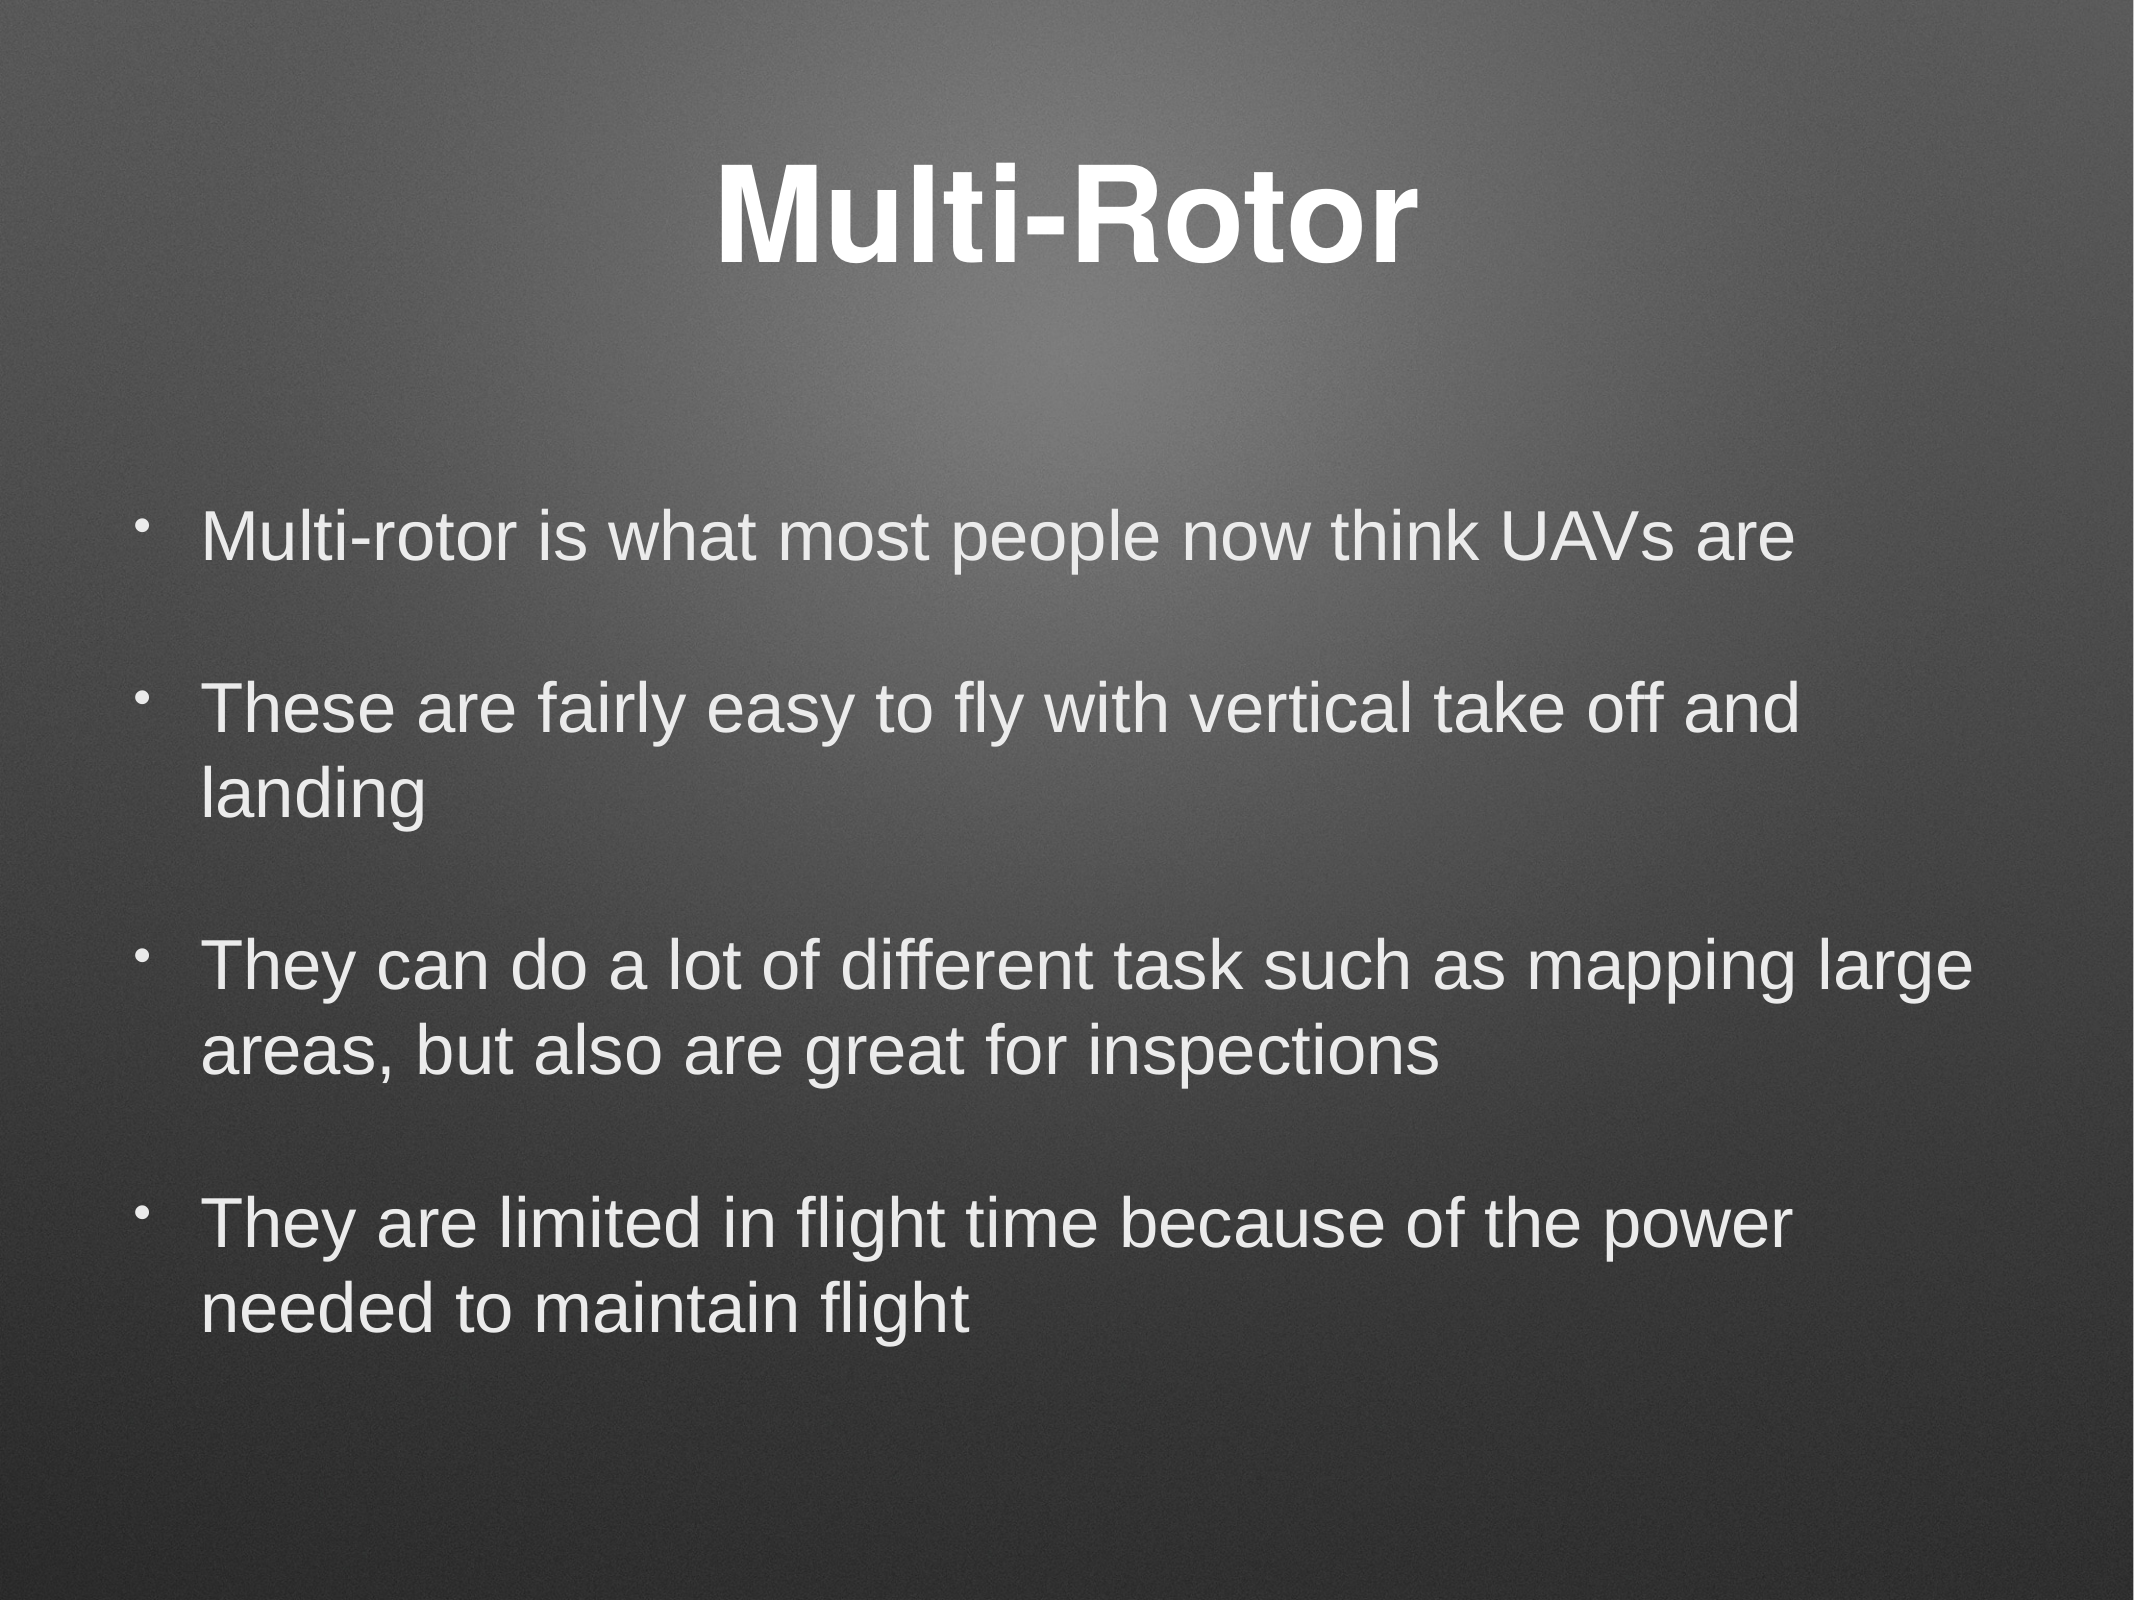

# Multi-Rotor
Multi-rotor is what most people now think UAVs are
These are fairly easy to fly with vertical take off and landing
They can do a lot of different task such as mapping large areas, but also are great for inspections
They are limited in flight time because of the power needed to maintain flight